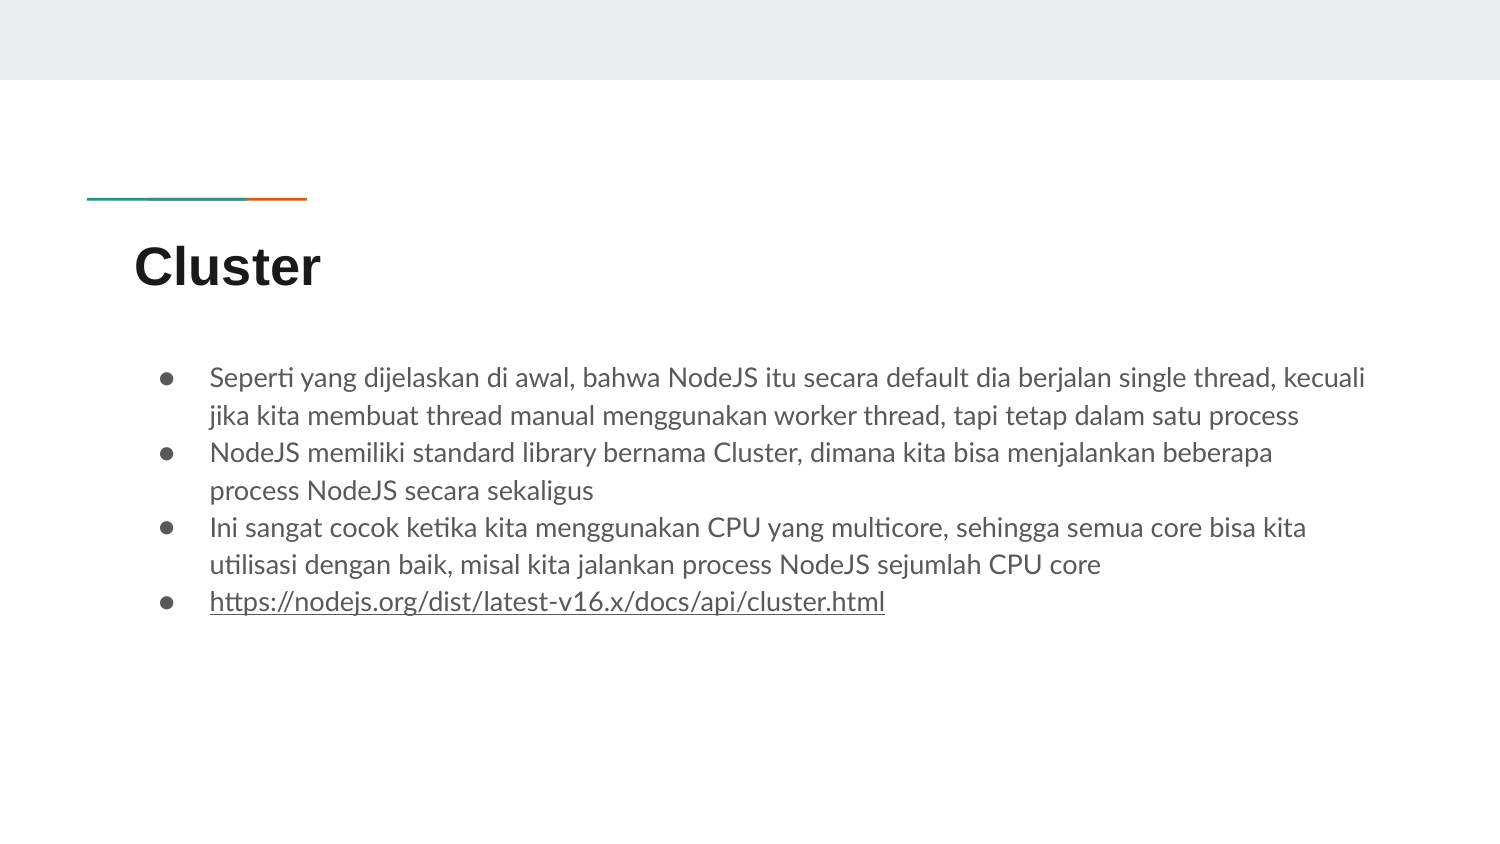

# Cluster
Seperti yang dijelaskan di awal, bahwa NodeJS itu secara default dia berjalan single thread, kecuali jika kita membuat thread manual menggunakan worker thread, tapi tetap dalam satu process
NodeJS memiliki standard library bernama Cluster, dimana kita bisa menjalankan beberapa process NodeJS secara sekaligus
Ini sangat cocok ketika kita menggunakan CPU yang multicore, sehingga semua core bisa kita utilisasi dengan baik, misal kita jalankan process NodeJS sejumlah CPU core
https://nodejs.org/dist/latest-v16.x/docs/api/cluster.html